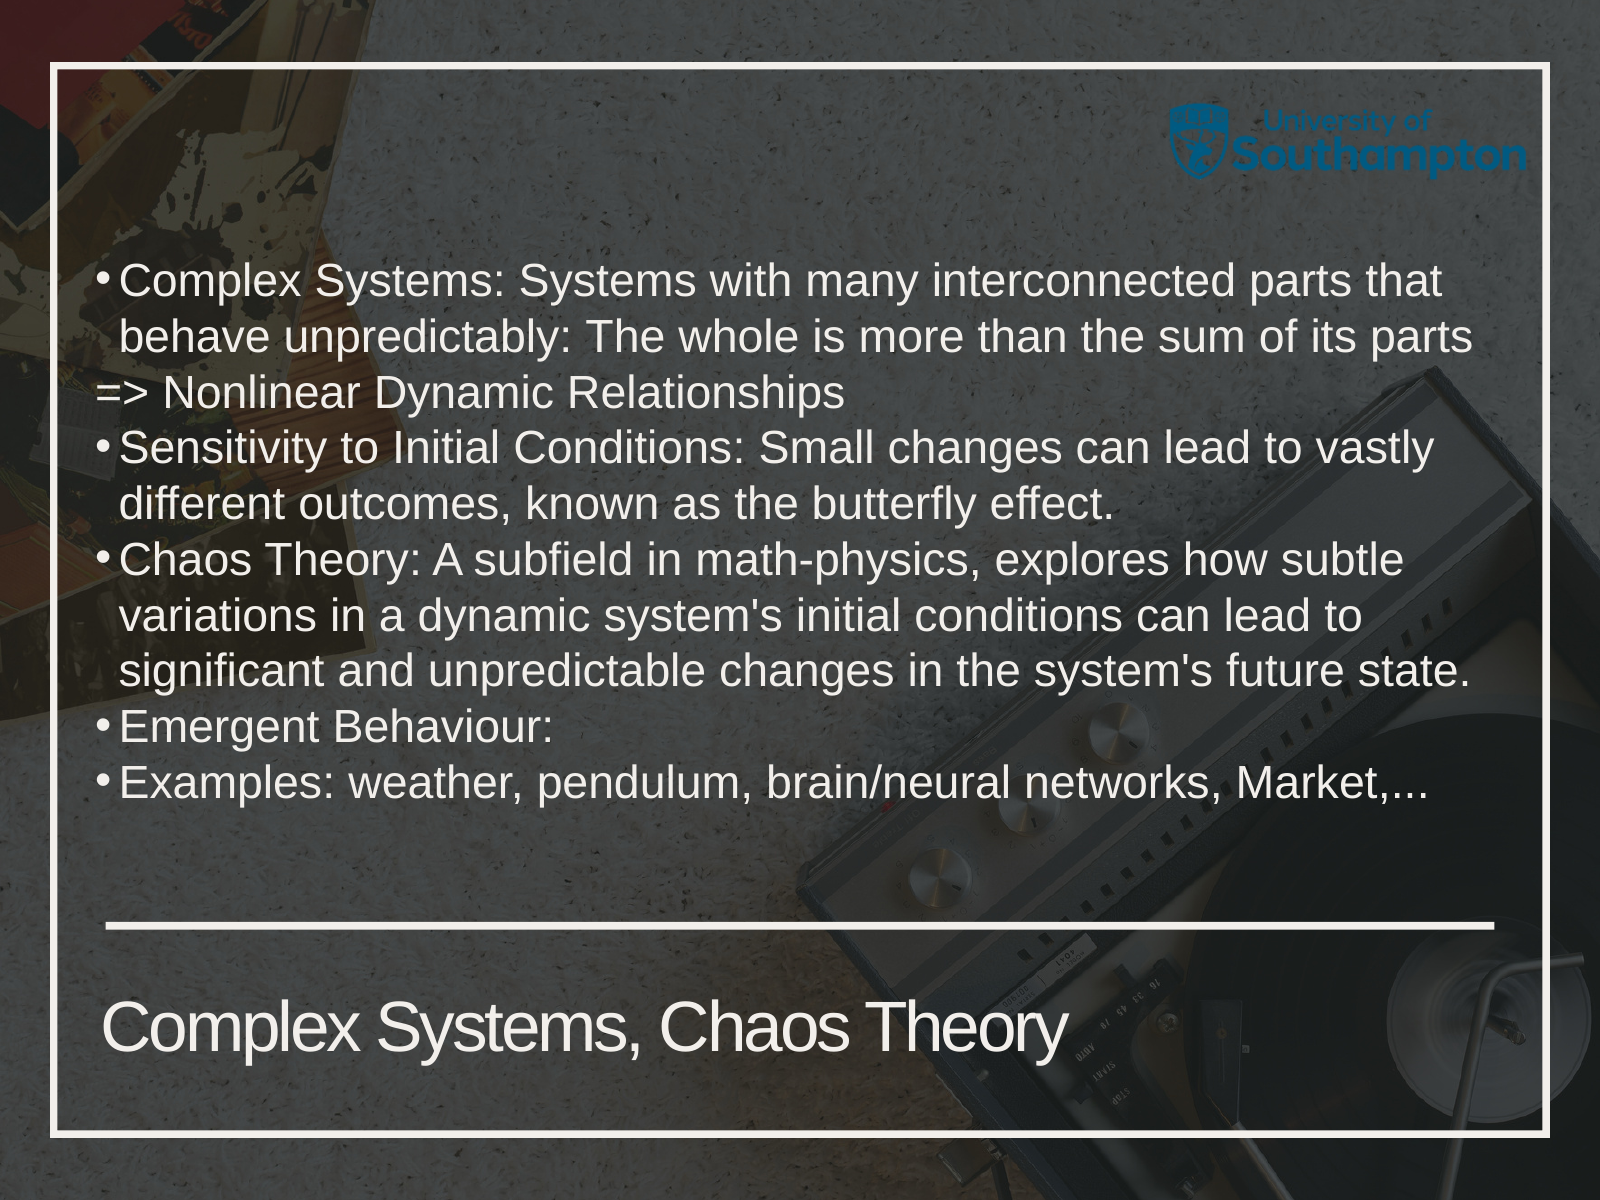

Complex Systems: Systems with many interconnected parts that behave unpredictably: The whole is more than the sum of its parts
=> Nonlinear Dynamic Relationships
Sensitivity to Initial Conditions: Small changes can lead to vastly different outcomes, known as the butterfly effect.
Chaos Theory: A subfield in math-physics, explores how subtle variations in a dynamic system's initial conditions can lead to significant and unpredictable changes in the system's future state.
Emergent Behaviour:
Examples: weather, pendulum, brain/neural networks, Market,...

Complex Systems, Chaos Theory